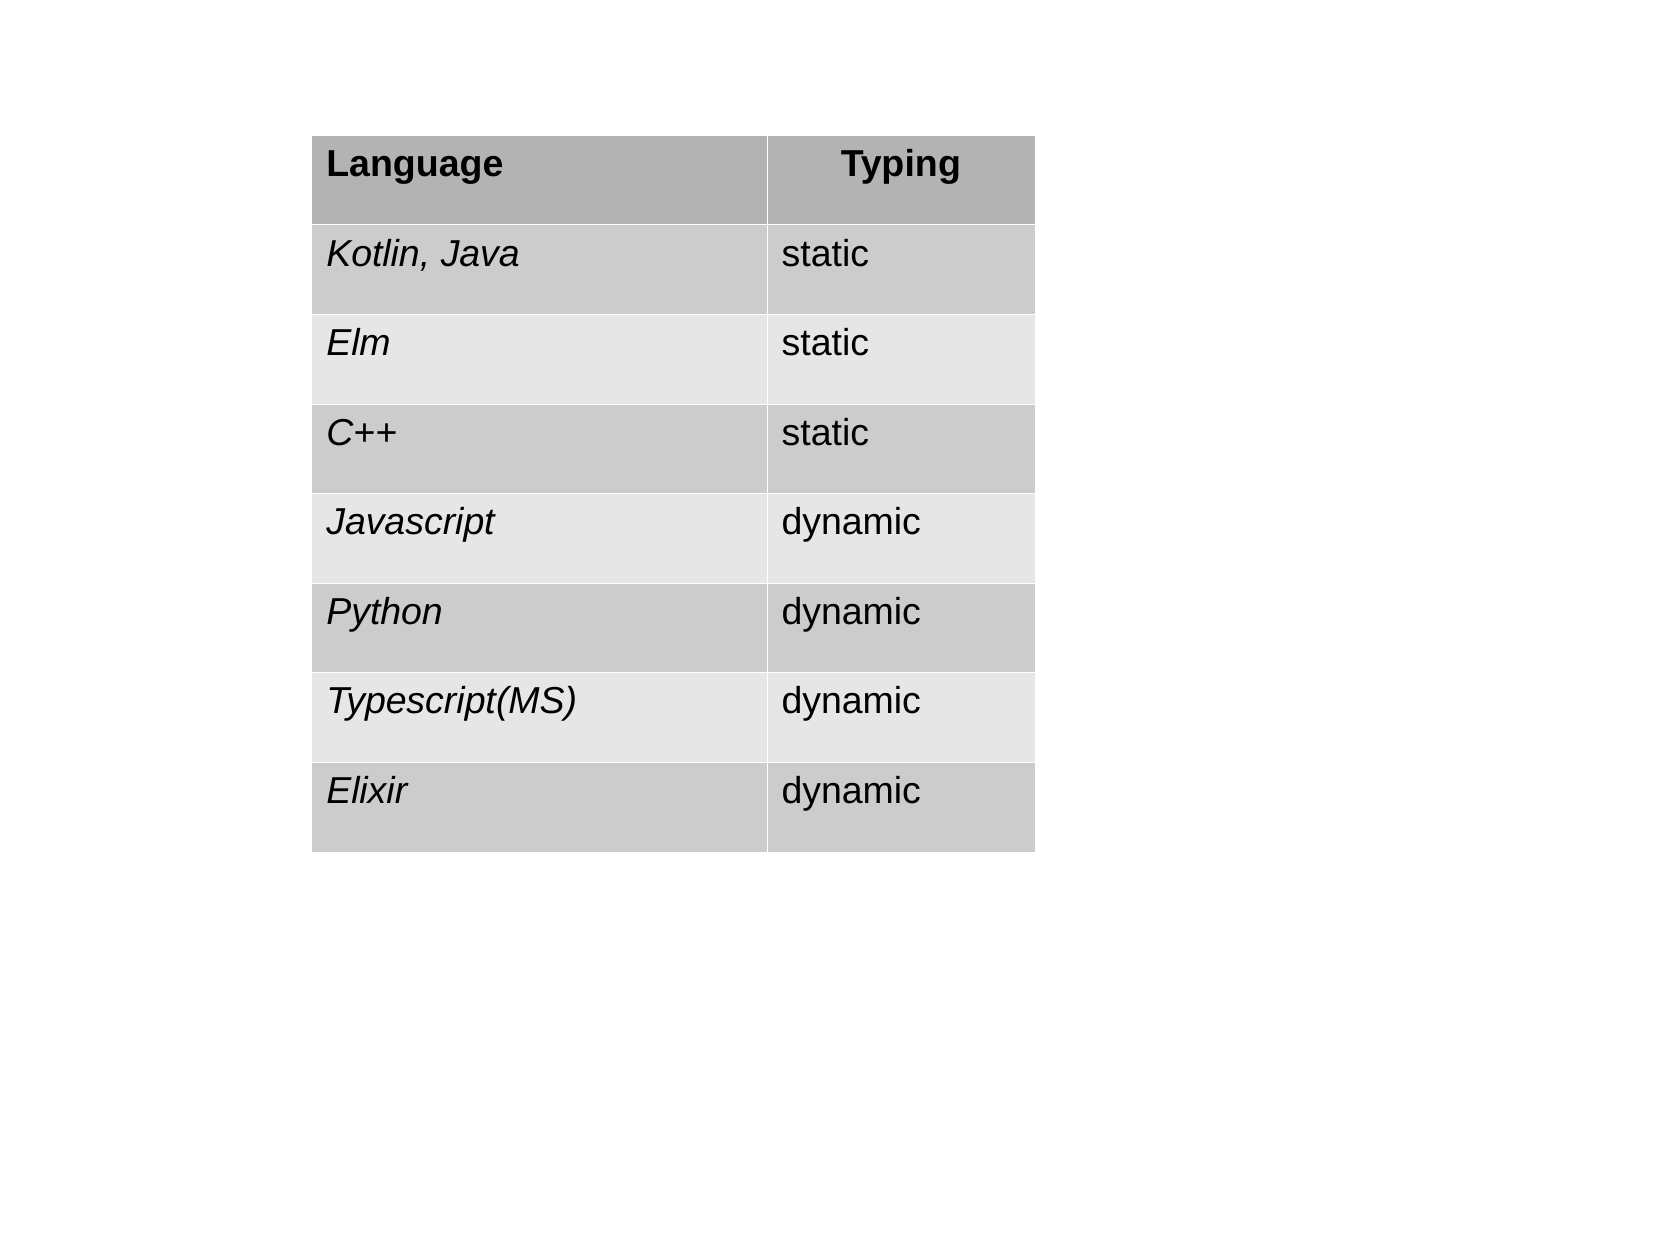

| Language | Typing |
| --- | --- |
| Kotlin, Java | static |
| Elm | static |
| C++ | static |
| Javascript | dynamic |
| Python | dynamic |
| Typescript(MS) | dynamic |
| Elixir | dynamic |